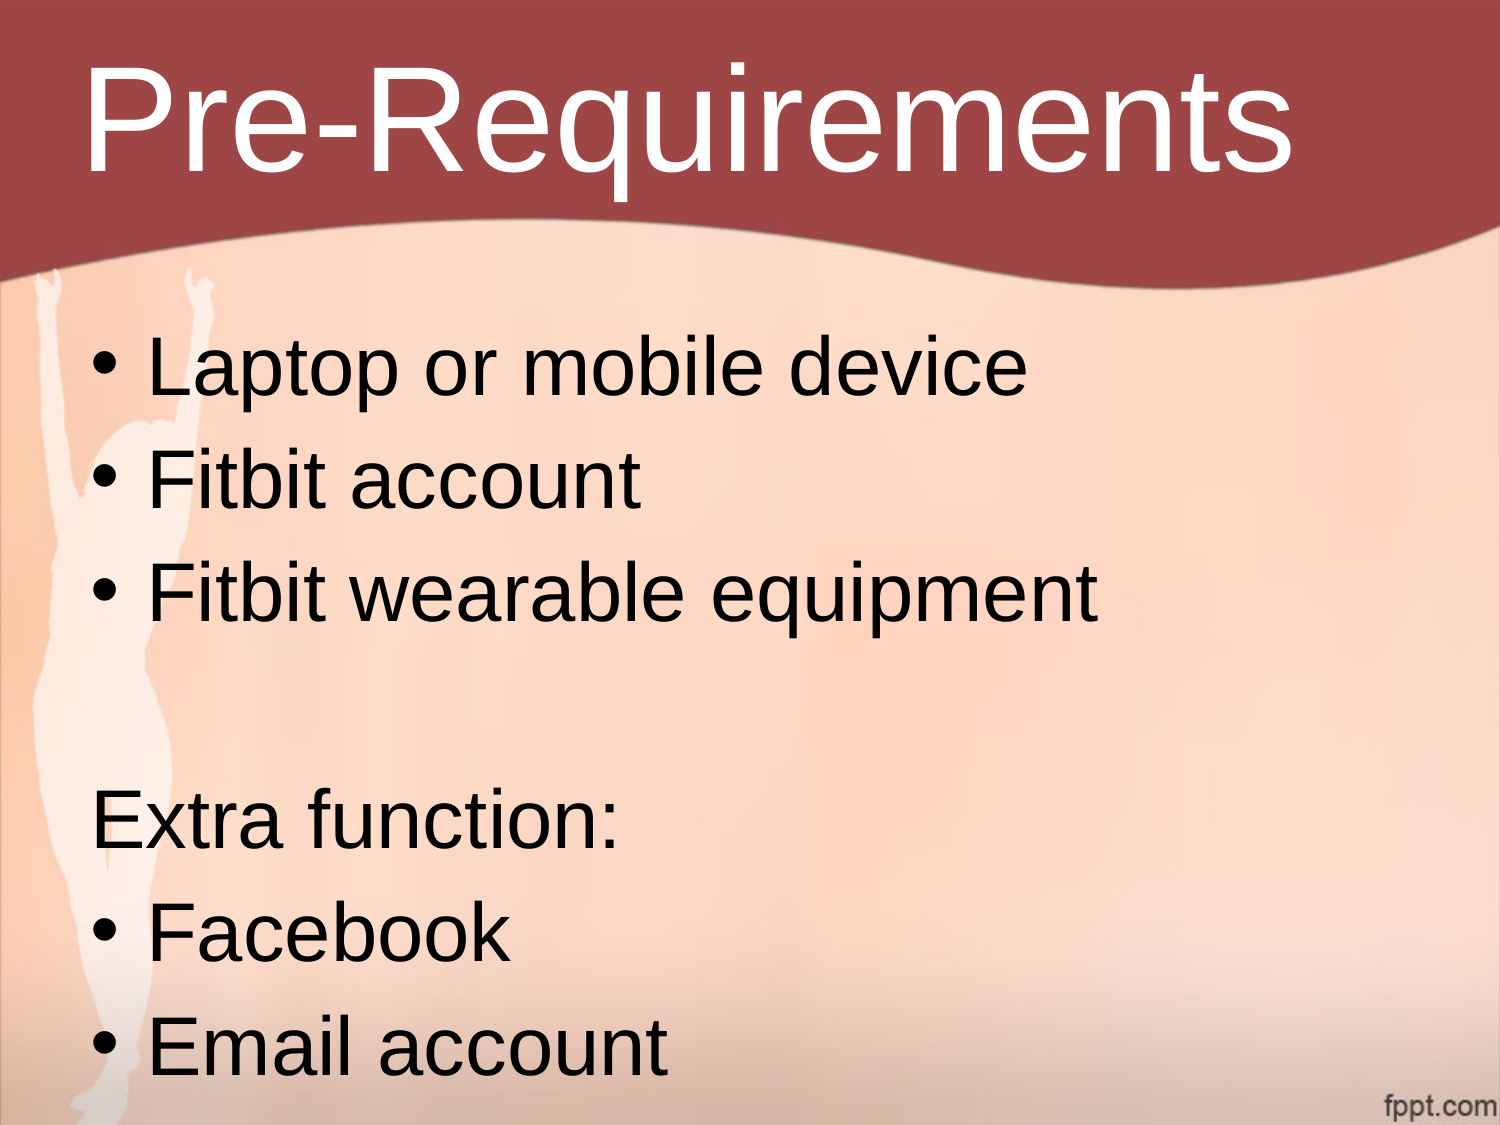

# Pre-Requirements
Laptop or mobile device
Fitbit account
Fitbit wearable equipment

Extra function:
Facebook
Email account